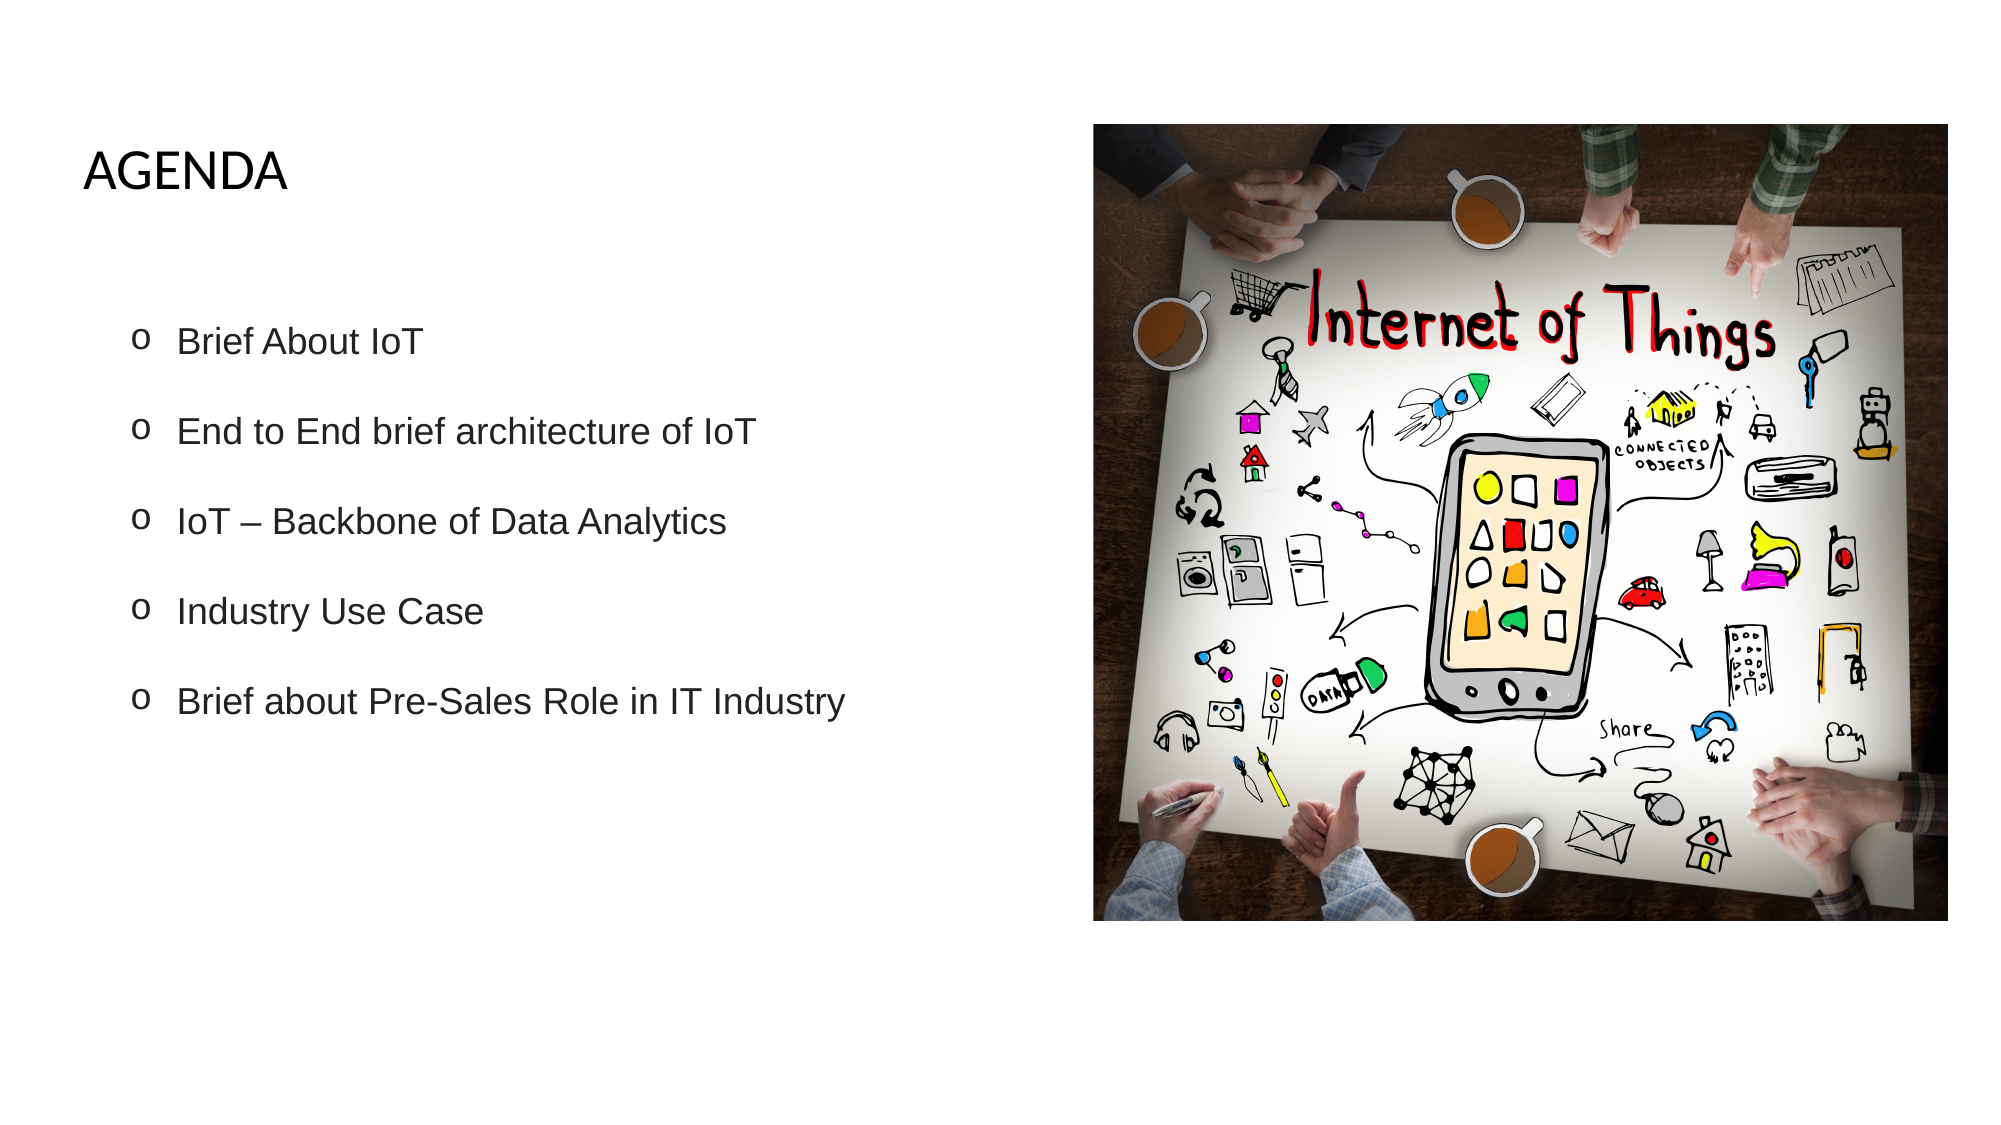

AGENDA

Brief About IoT
End to End brief architecture of IoT

IoT – Backbone of Data Analytics

Industry Use Case
Brief about Pre-Sales Role in IT Industry